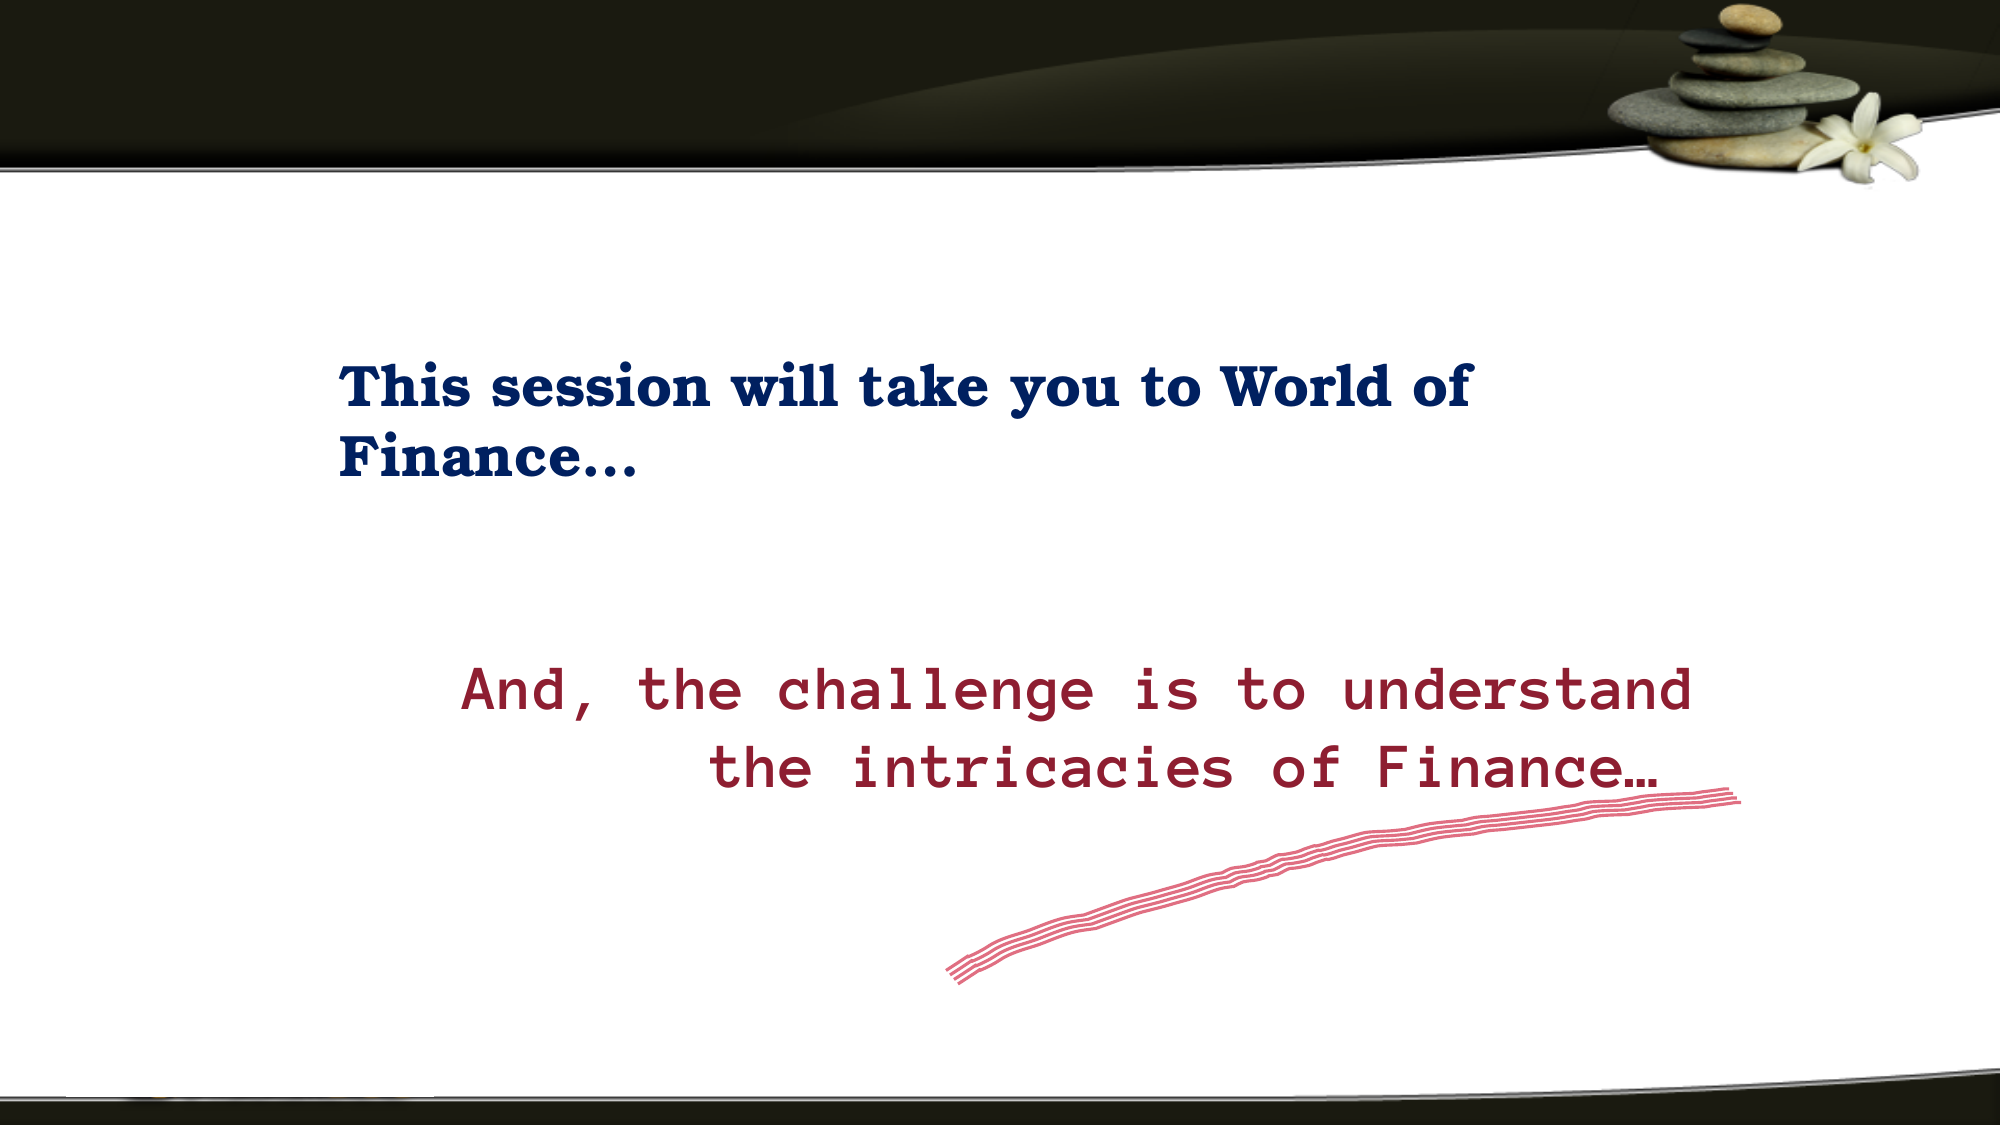

This session will take you to World of Finance…
# And, the challenge is to understand the intricacies of Finance…